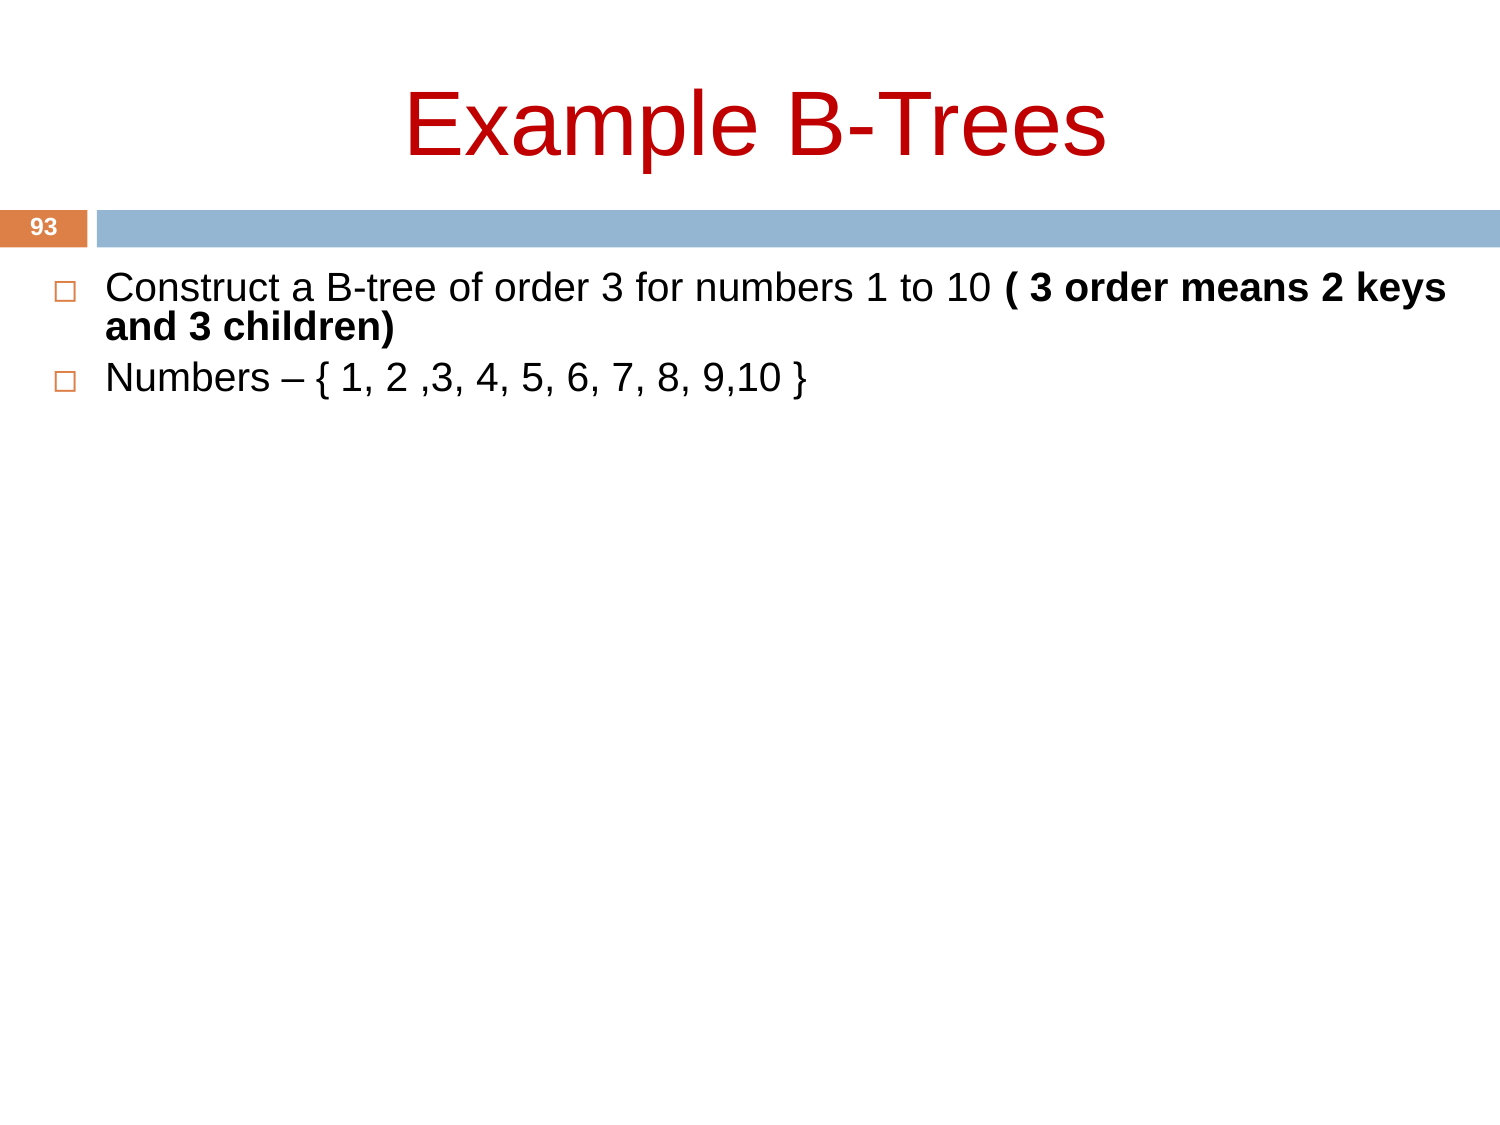

# Example B-Trees
93
Construct a B-tree of order 3 for numbers 1 to 10 ( 3 order means 2 keys and 3 children)
Numbers – { 1, 2 ,3, 4, 5, 6, 7, 8, 9,10 }